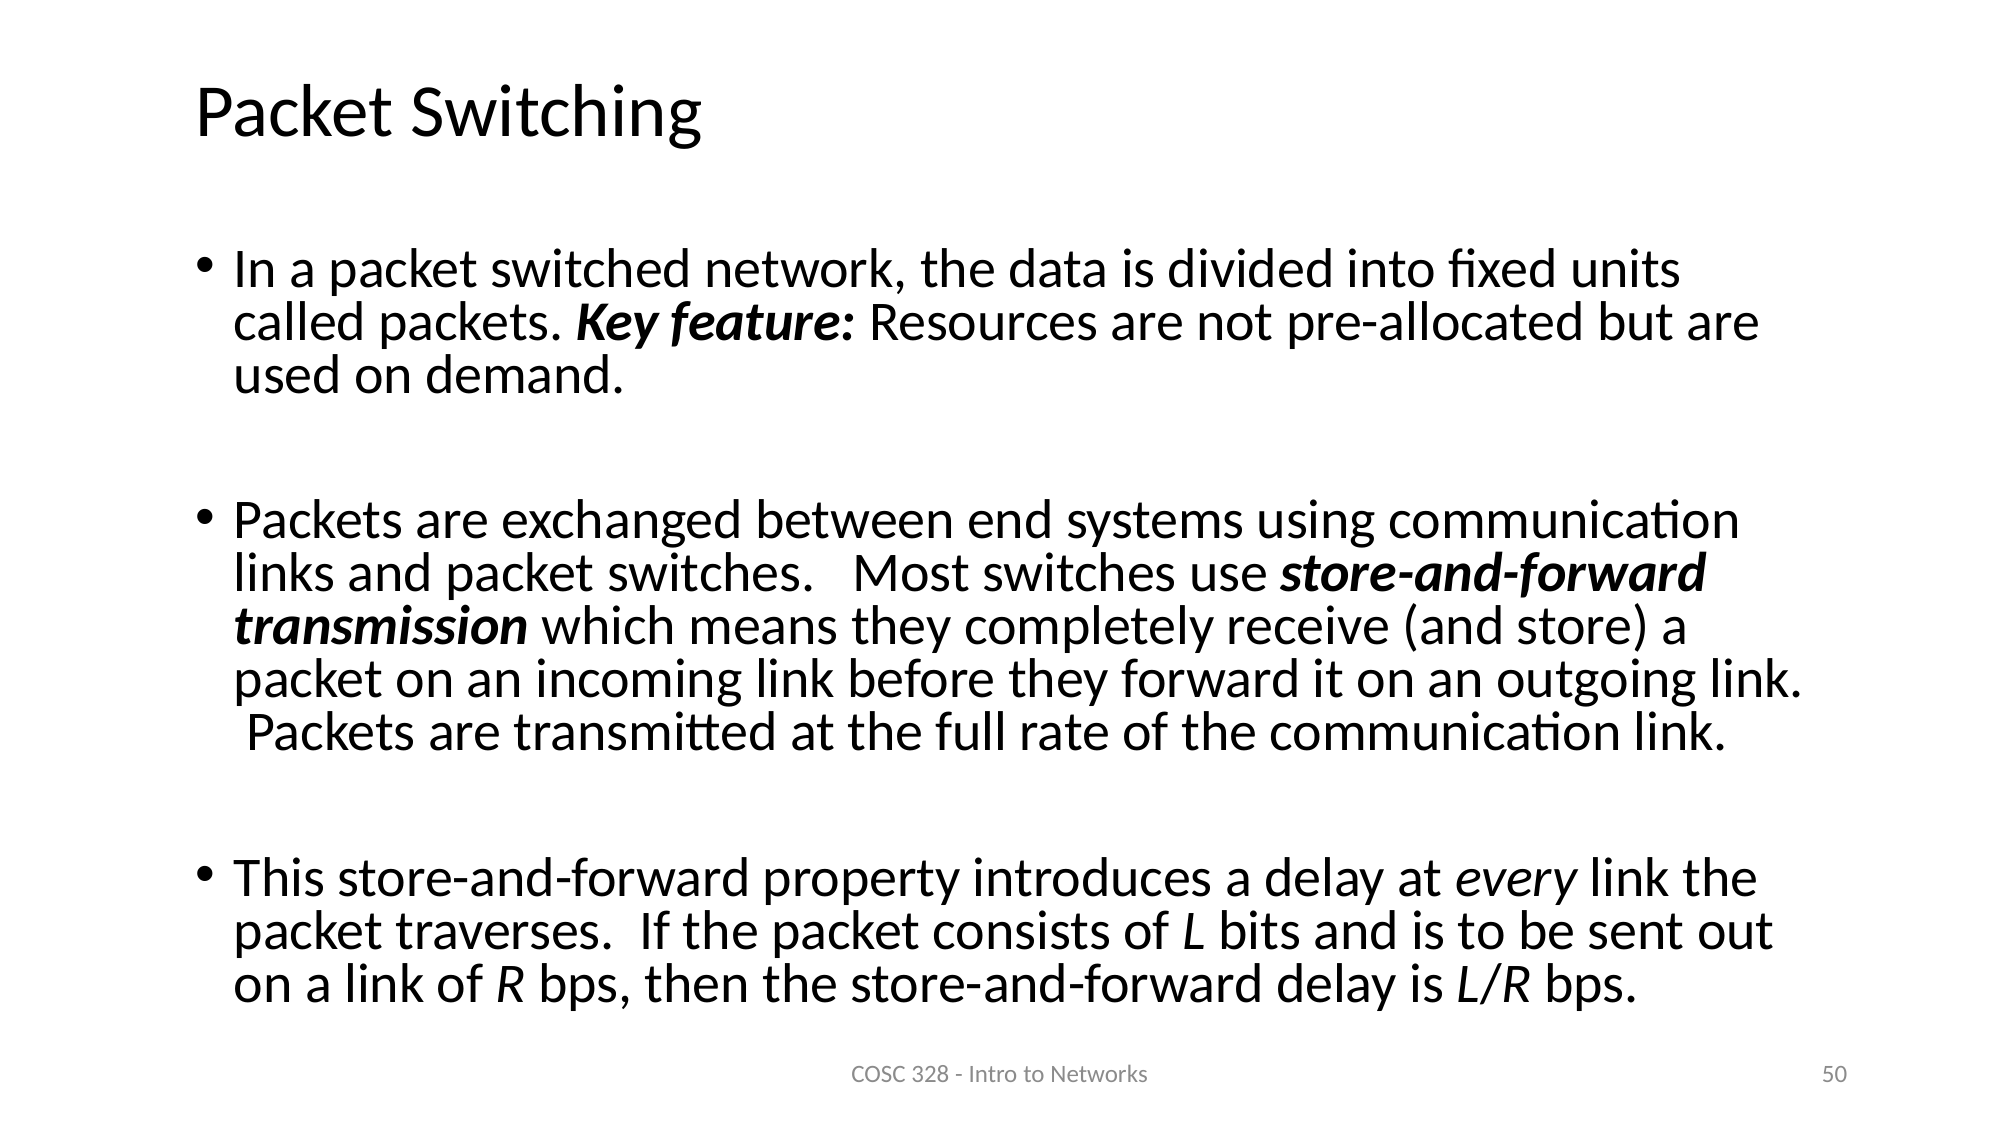

# Packet Switching
In a packet switched network, the data is divided into fixed units called packets. Key feature: Resources are not pre-allocated but are used on demand.

Packets are exchanged between end systems using communication links and packet switches.   Most switches use store-and-forward transmission which means they completely receive (and store) a packet on an incoming link before they forward it on an outgoing link.  Packets are transmitted at the full rate of the communication link.

This store-and-forward property introduces a delay at every link the packet traverses.  If the packet consists of L bits and is to be sent out on a link of R bps, then the store-and-forward delay is L/R bps.
COSC 328 - Intro to Networks
50